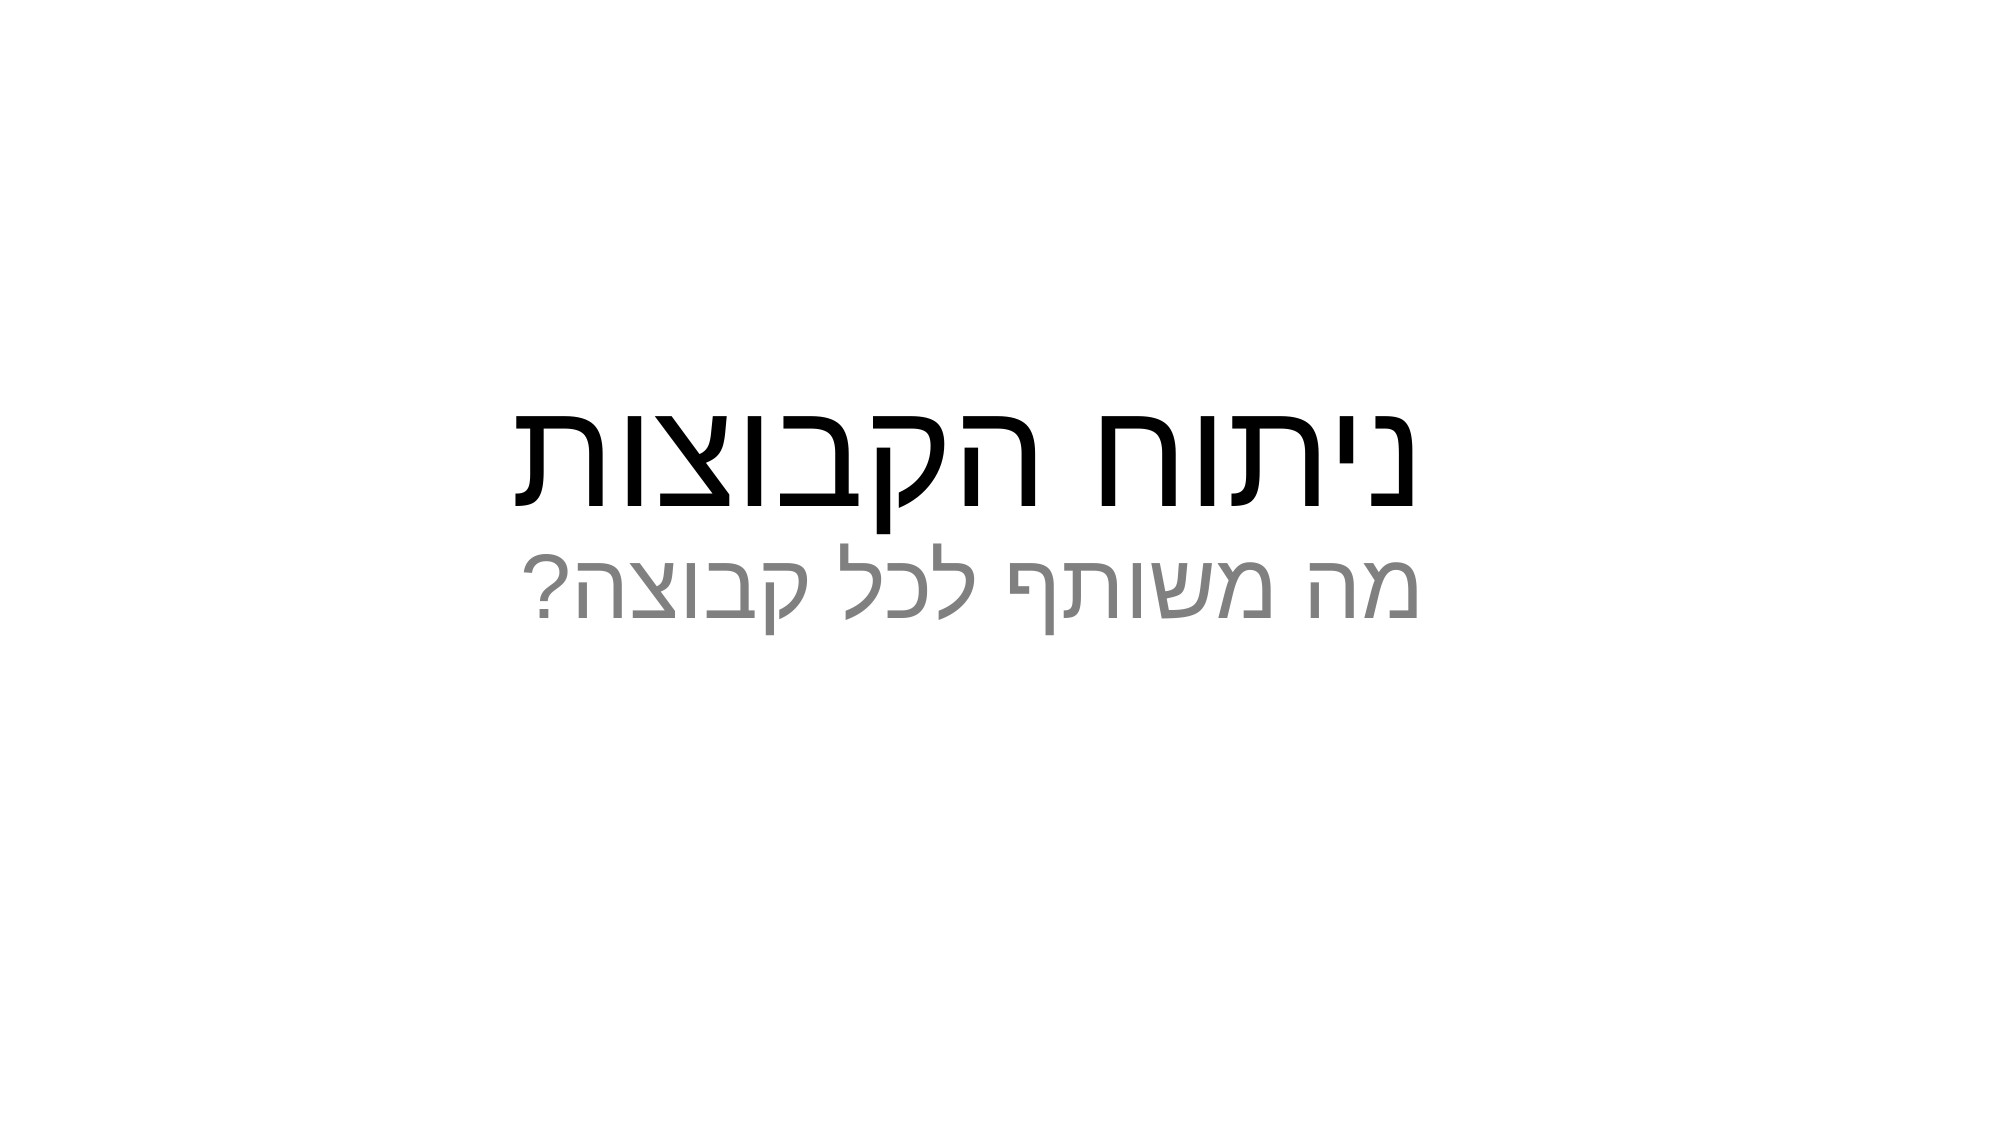

# ניתוח הקבוצות מה משותף לכל קבוצה?